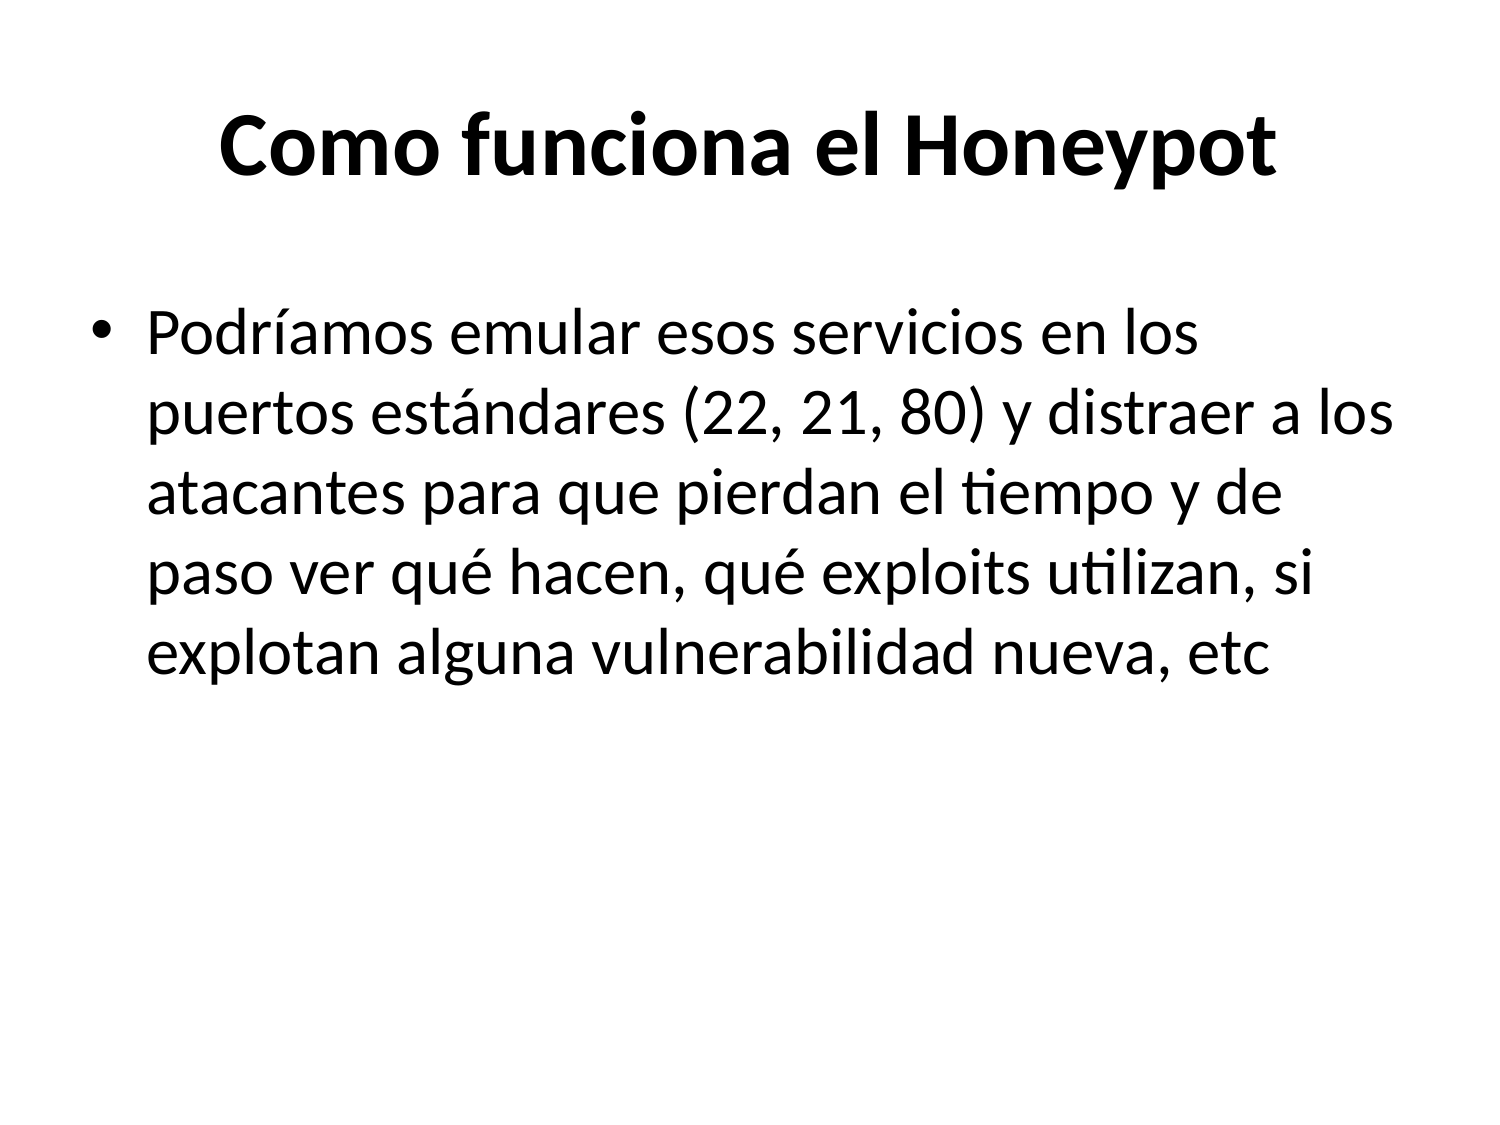

# Como funciona el Honeypot
Podríamos emular esos servicios en los puertos estándares (22, 21, 80) y distraer a los atacantes para que pierdan el tiempo y de paso ver qué hacen, qué exploits utilizan, si explotan alguna vulnerabilidad nueva, etc